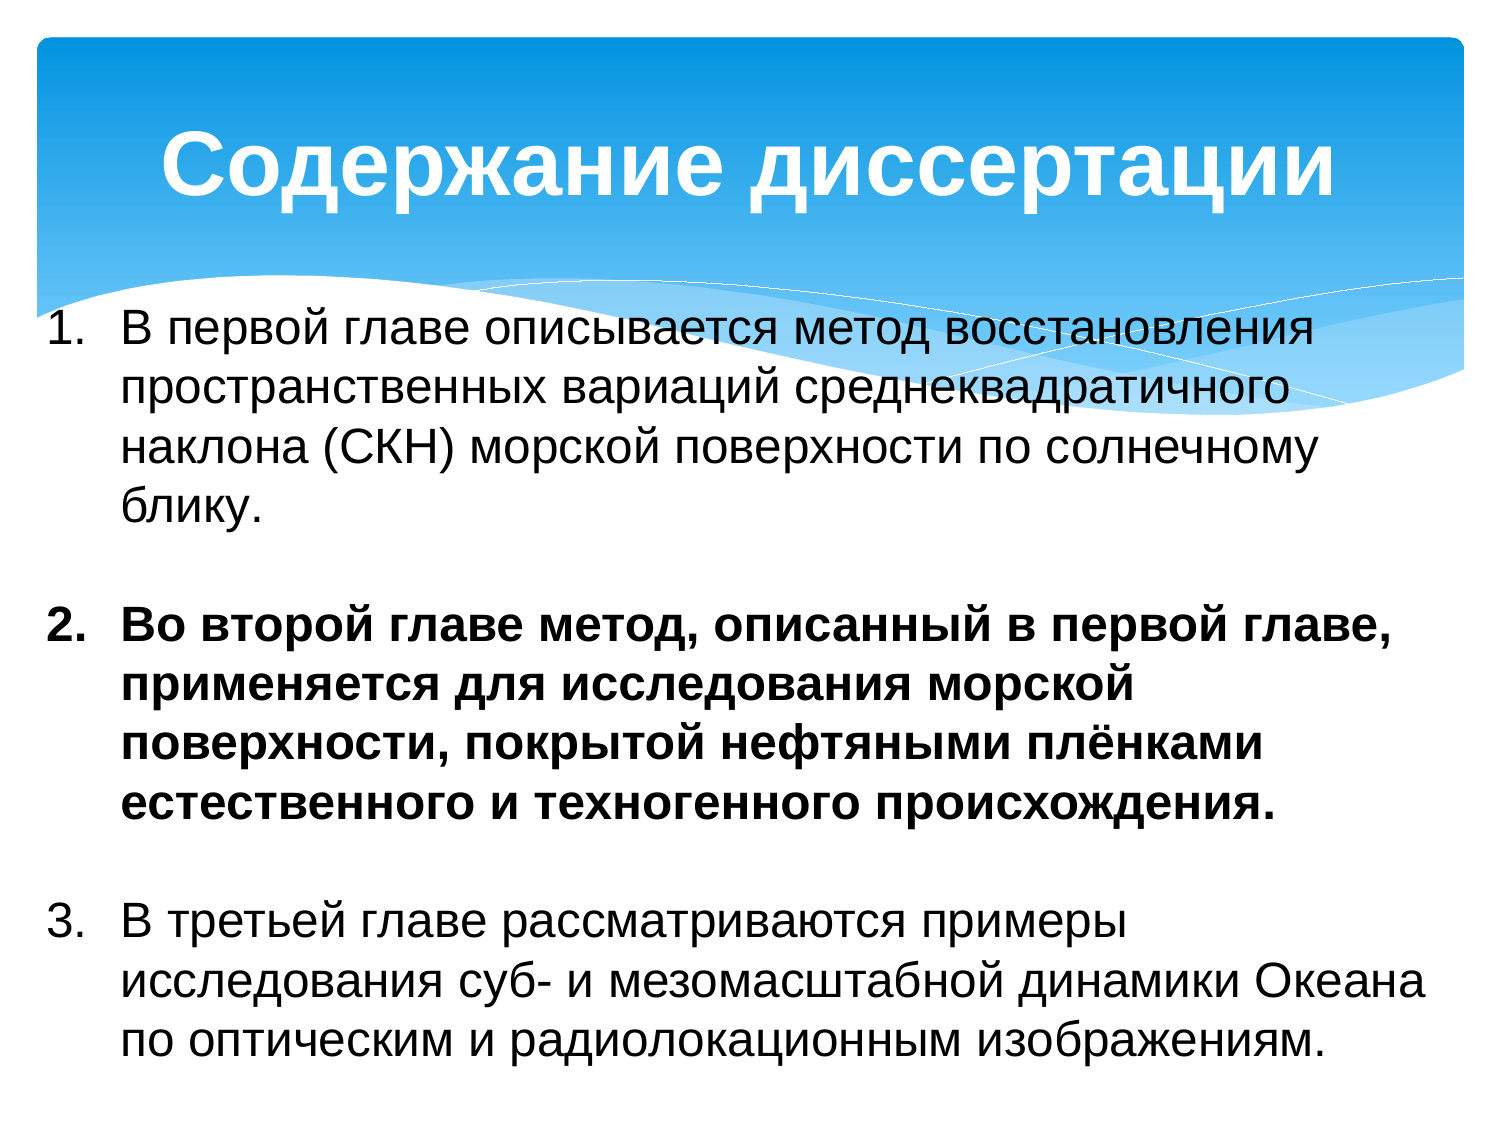

# Содержание диссертации
В первой главе описывается метод восстановления пространственных вариаций среднеквадратичного наклона (СКН) морской поверхности по солнечному блику.

Во второй главе метод, описанный в первой главе, применяется для исследования морской поверхности, покрытой нефтяными плёнками естественного и техногенного происхождения.

В третьей главе рассматриваются примеры исследования суб- и мезомасштабной динамики Океана по оптическим и радиолокационным изображениям.